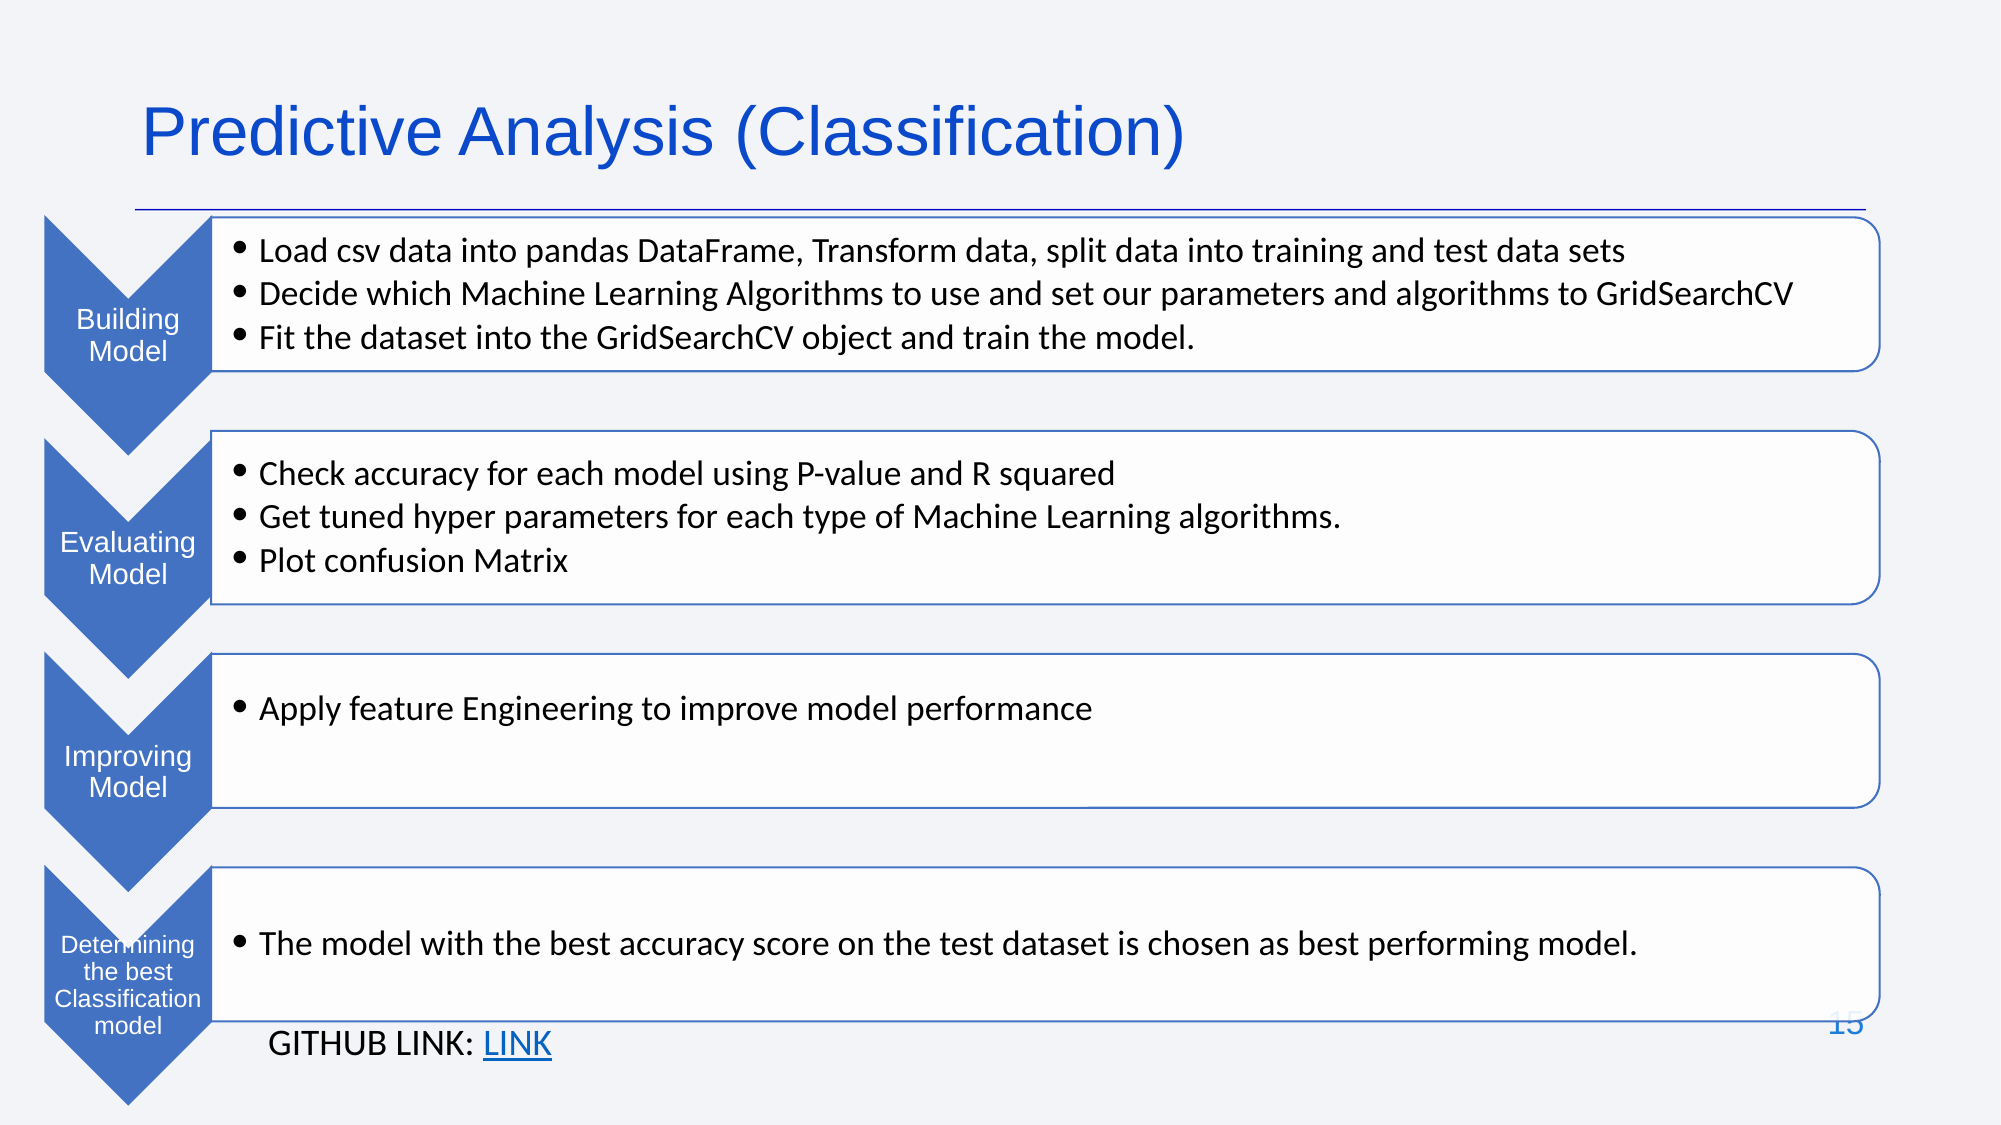

Predictive Analysis (Classification)

Load csv data into pandas DataFrame, Transform data, split data into training and test data sets
Decide which Machine Learning Algorithms to use and set our parameters and algorithms to GridSearchCV
Fit the dataset into the GridSearchCV object and train the model.

Building Model
Check accuracy for each model using P-value and R squared
Get tuned hyper parameters for each type of Machine Learning algorithms.
Plot confusion Matrix

Evaluating Model
Apply feature Engineering to improve model performance

Improving Model
The model with the best accuracy score on the test dataset is chosen as best performing model.

Determining the best Classification model
15
GITHUB LINK: LINK